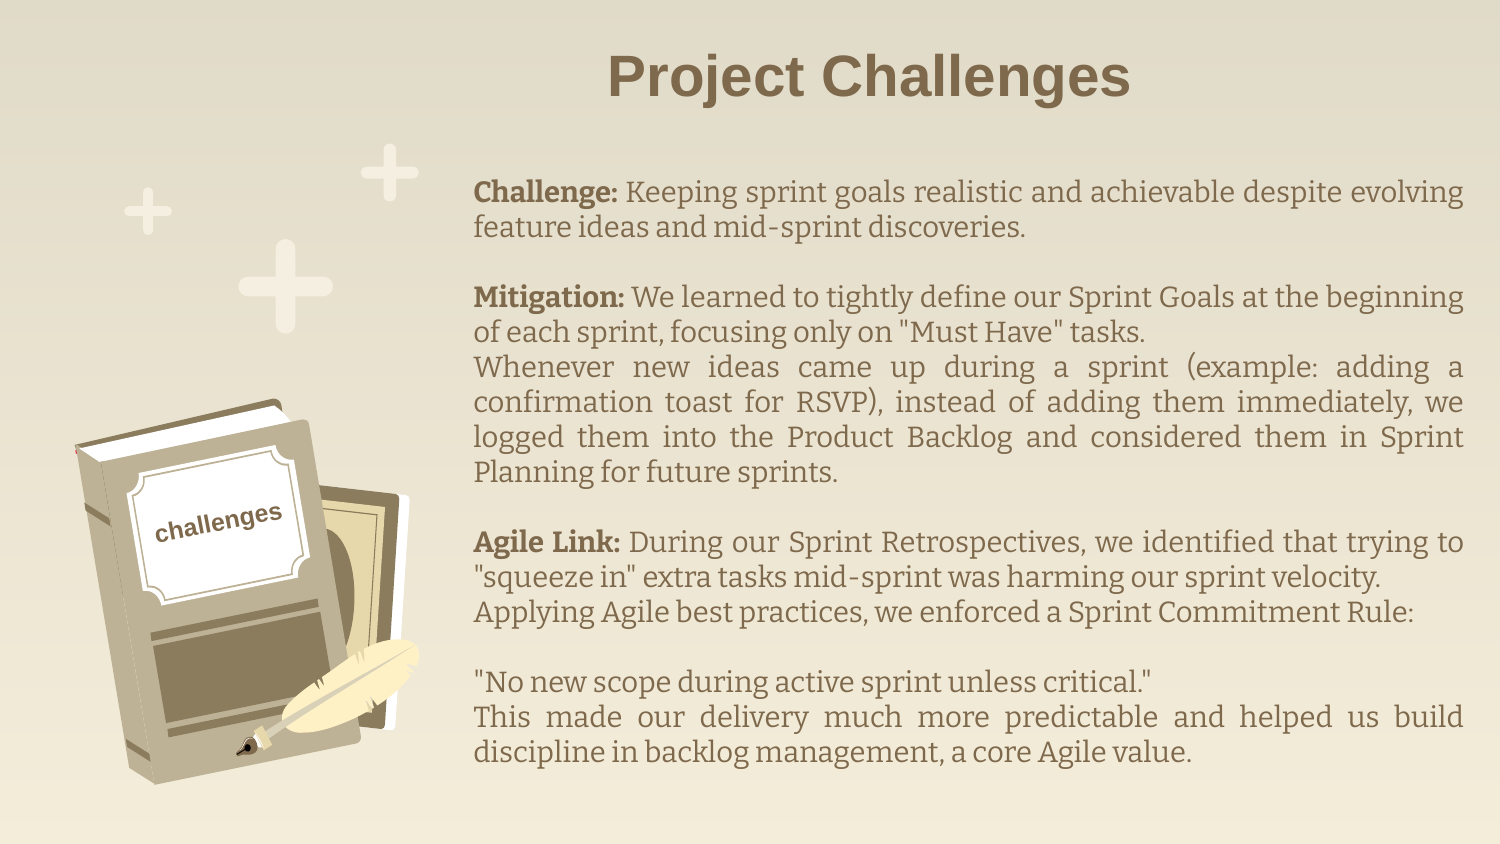

# Project Challenges

Challenge: Keeping sprint goals realistic and achievable despite evolving feature ideas and mid-sprint discoveries.

Mitigation: We learned to tightly define our Sprint Goals at the beginning of each sprint, focusing only on "Must Have" tasks.
Whenever new ideas came up during a sprint (example: adding a confirmation toast for RSVP), instead of adding them immediately, we logged them into the Product Backlog and considered them in Sprint Planning for future sprints.

Agile Link: During our Sprint Retrospectives, we identified that trying to "squeeze in" extra tasks mid-sprint was harming our sprint velocity.
Applying Agile best practices, we enforced a Sprint Commitment Rule:

"No new scope during active sprint unless critical."
This made our delivery much more predictable and helped us build discipline in backlog management, a core Agile value.

challenges